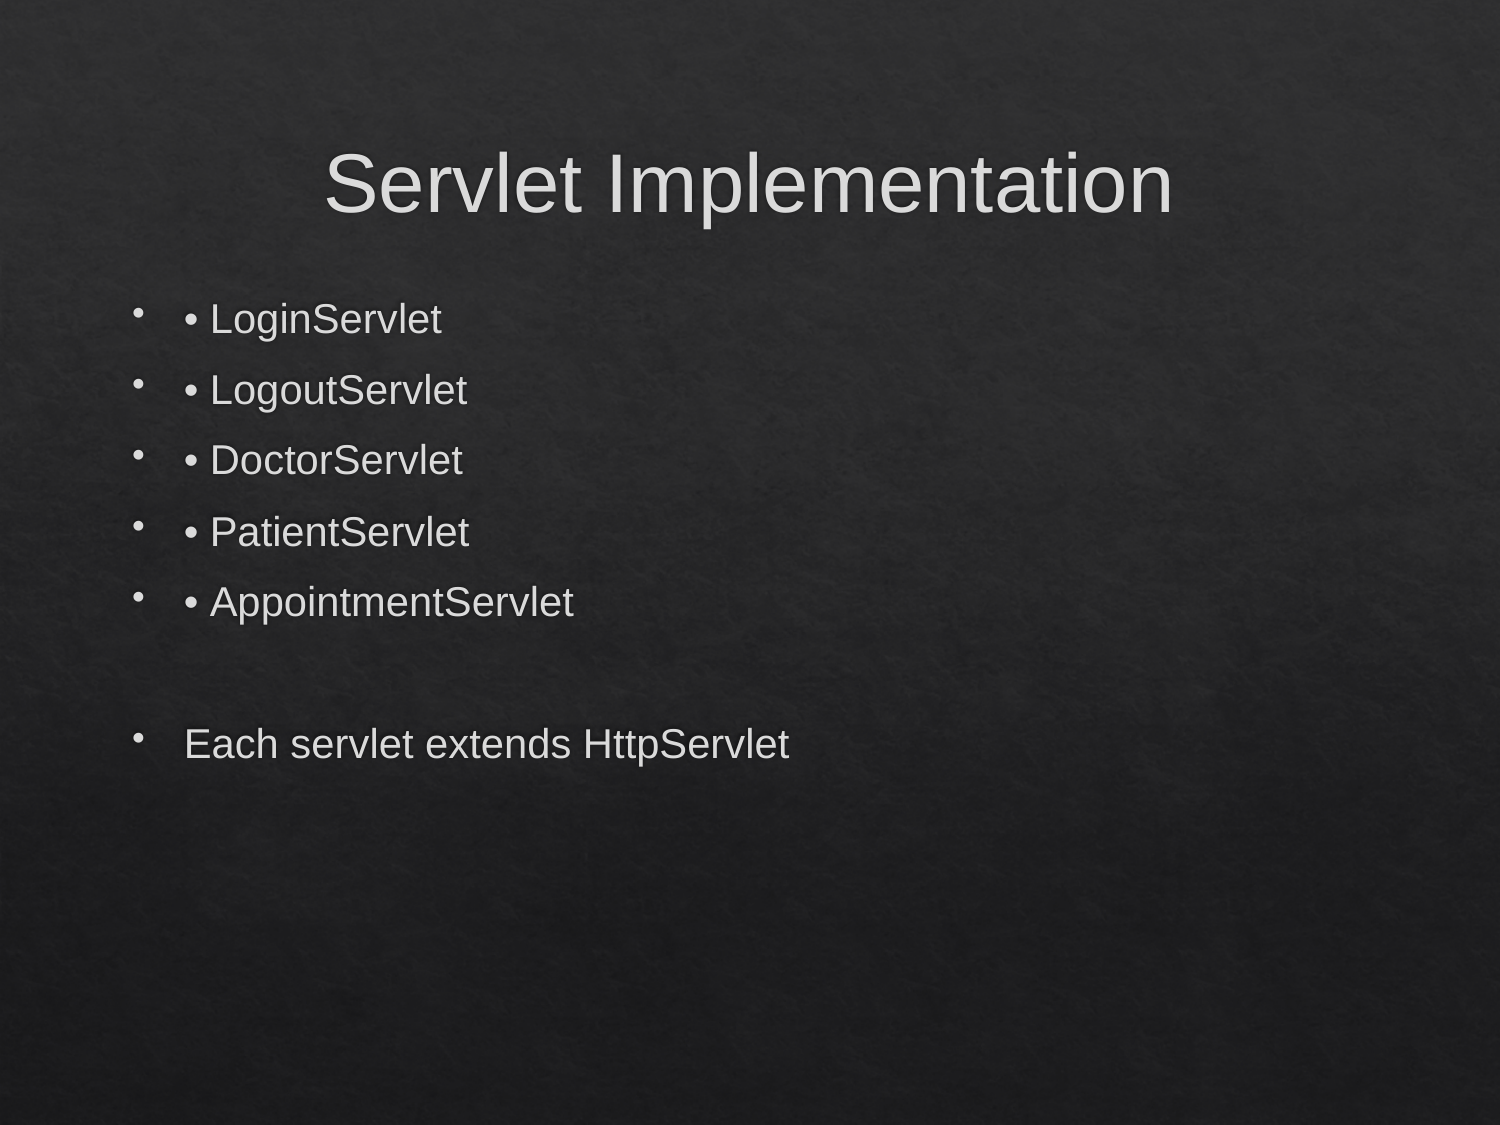

# Servlet Implementation
• LoginServlet
• LogoutServlet
• DoctorServlet
• PatientServlet
• AppointmentServlet

Each servlet extends HttpServlet